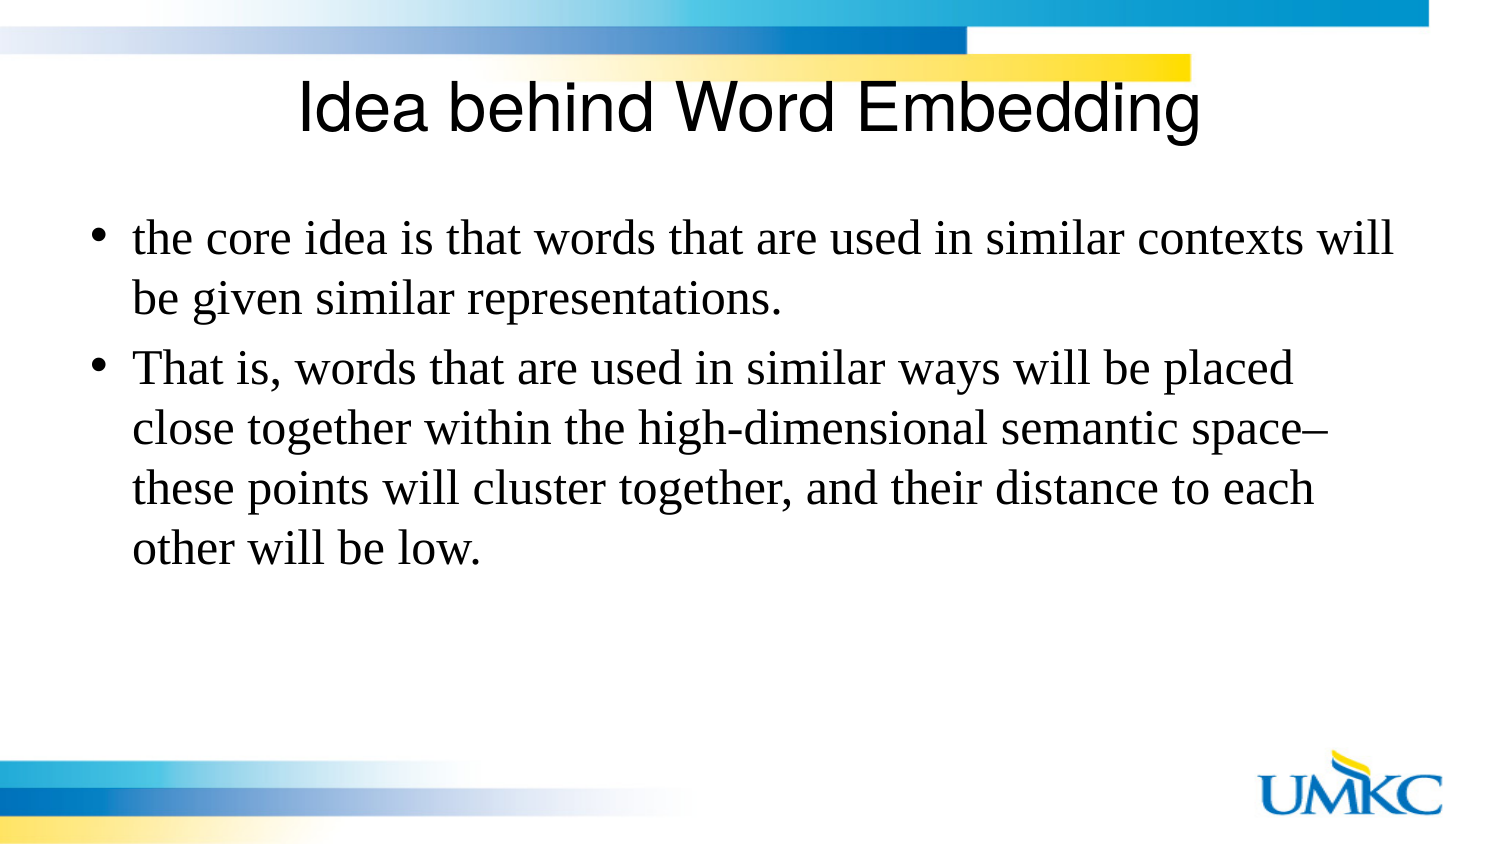

# Idea behind Word Embedding
the core idea is that words that are used in similar contexts will be given similar representations.
That is, words that are used in similar ways will be placed close together within the high-dimensional semantic space–these points will cluster together, and their distance to each other will be low.